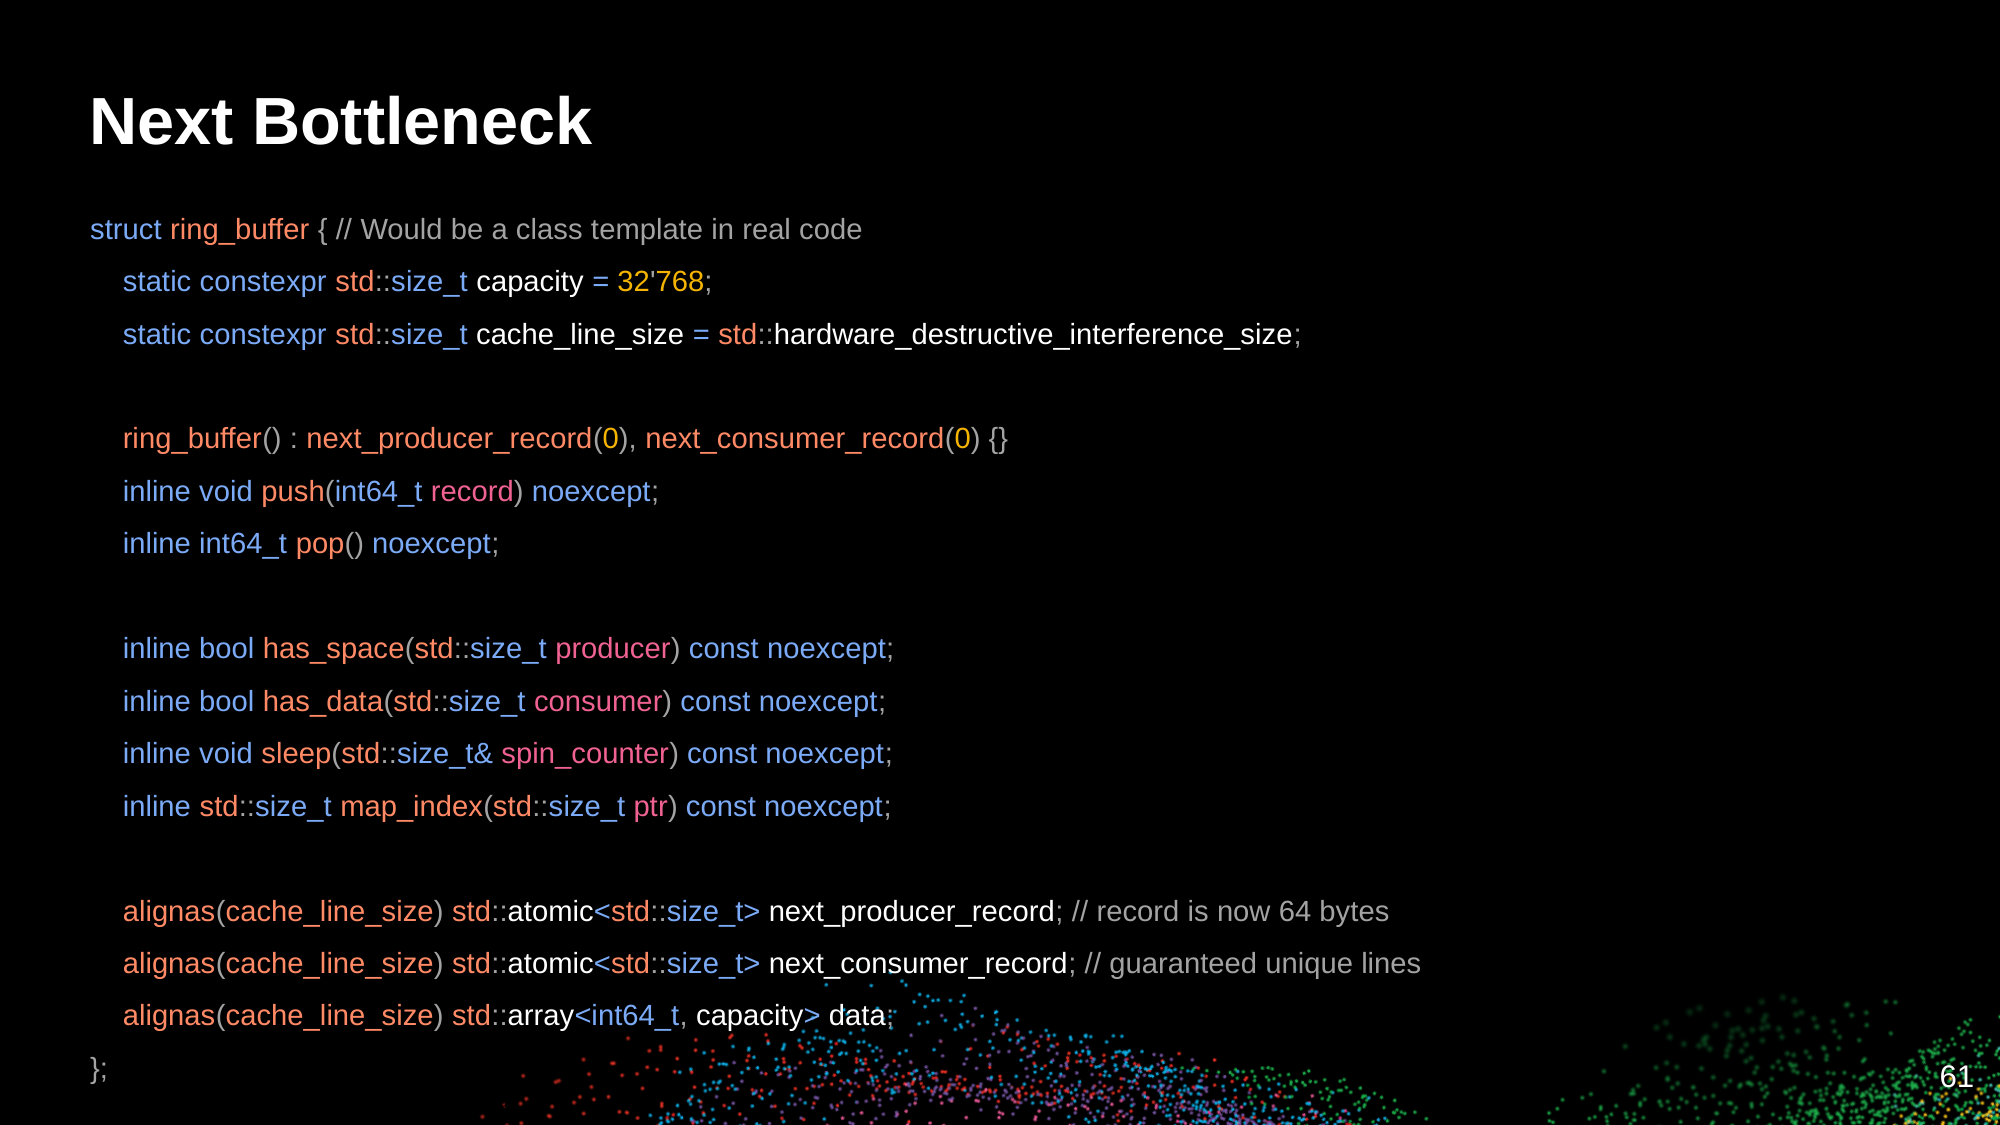

# Next Bottleneck
struct ring_buffer { // Would be a class template in real code
    static constexpr std::size_t capacity = 32'768;
    static constexpr std::size_t cache_line_size = std::hardware_destructive_interference_size;

    ring_buffer() : next_producer_record(0), next_consumer_record(0) {}
    inline void push(int64_t record) noexcept;
    inline int64_t pop() noexcept;

    inline bool has_space(std::size_t producer) const noexcept;
    inline bool has_data(std::size_t consumer) const noexcept;
    inline void sleep(std::size_t& spin_counter) const noexcept;
    inline std::size_t map_index(std::size_t ptr) const noexcept;

    alignas(cache_line_size) std::atomic<std::size_t> next_producer_record; // record is now 64 bytes
    alignas(cache_line_size) std::atomic<std::size_t> next_consumer_record; // guaranteed unique lines
    alignas(cache_line_size) std::array<int64_t, capacity> data;
};
61